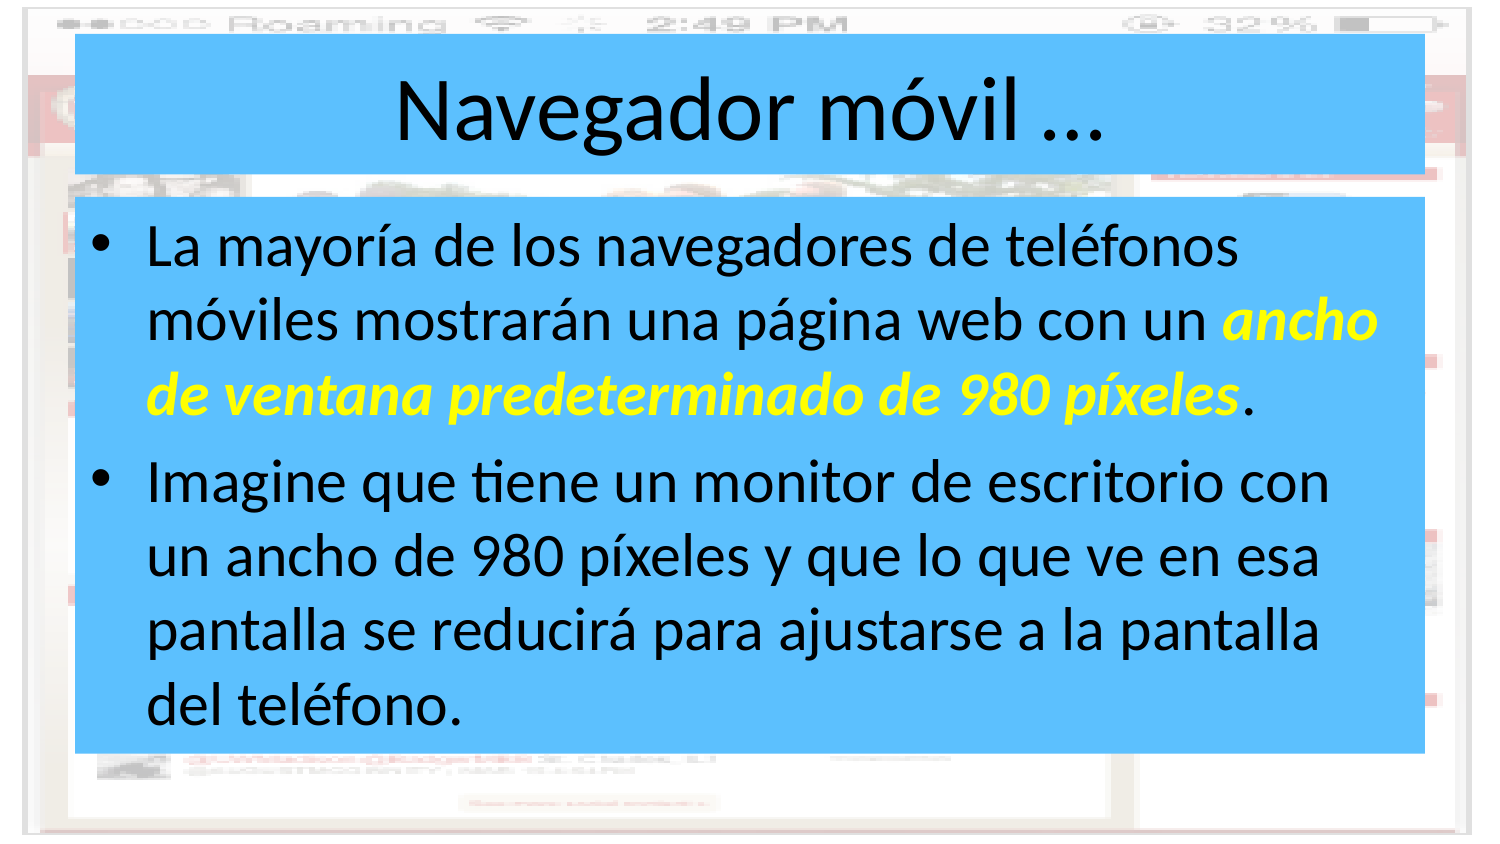

# Navegador móvil …
La mayoría de los navegadores de teléfonos móviles mostrarán una página web con un ancho de ventana predeterminado de 980 píxeles.
Imagine que tiene un monitor de escritorio con un ancho de 980 píxeles y que lo que ve en esa pantalla se reducirá para ajustarse a la pantalla del teléfono.